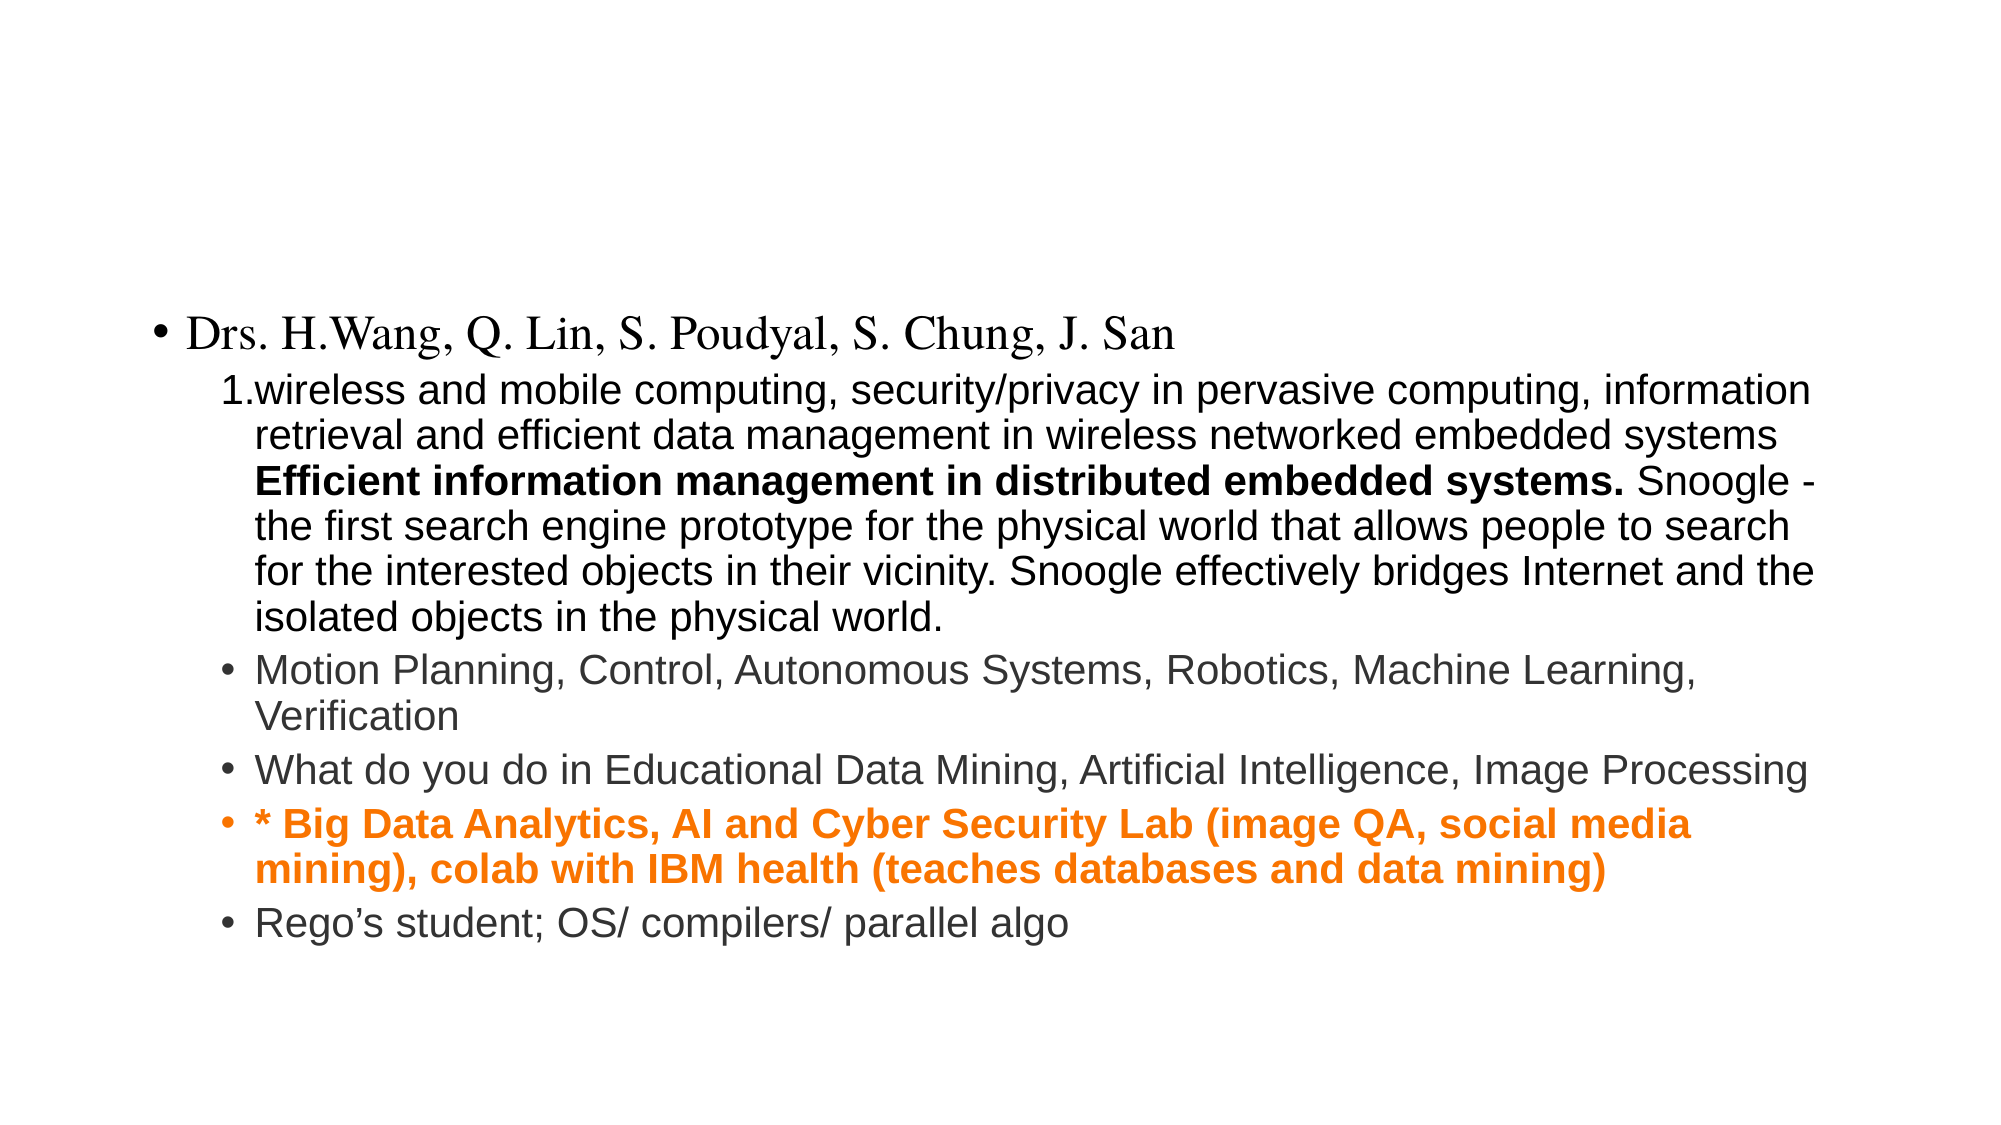

#
Drs. H.Wang, Q. Lin, S. Poudyal, S. Chung, J. San
wireless and mobile computing, security/privacy in pervasive computing, information retrieval and efficient data management in wireless networked embedded systems
Efficient information management in distributed embedded systems. Snoogle - the first search engine prototype for the physical world that allows people to search for the interested objects in their vicinity. Snoogle effectively bridges Internet and the isolated objects in the physical world.
Motion Planning, Control, Autonomous Systems, Robotics, Machine Learning, Verification
What do you do in Educational Data Mining, Artificial Intelligence, Image Processing
* Big Data Analytics, AI and Cyber Security Lab (image QA, social media mining), colab with IBM health (teaches databases and data mining)
Rego’s student; OS/ compilers/ parallel algo